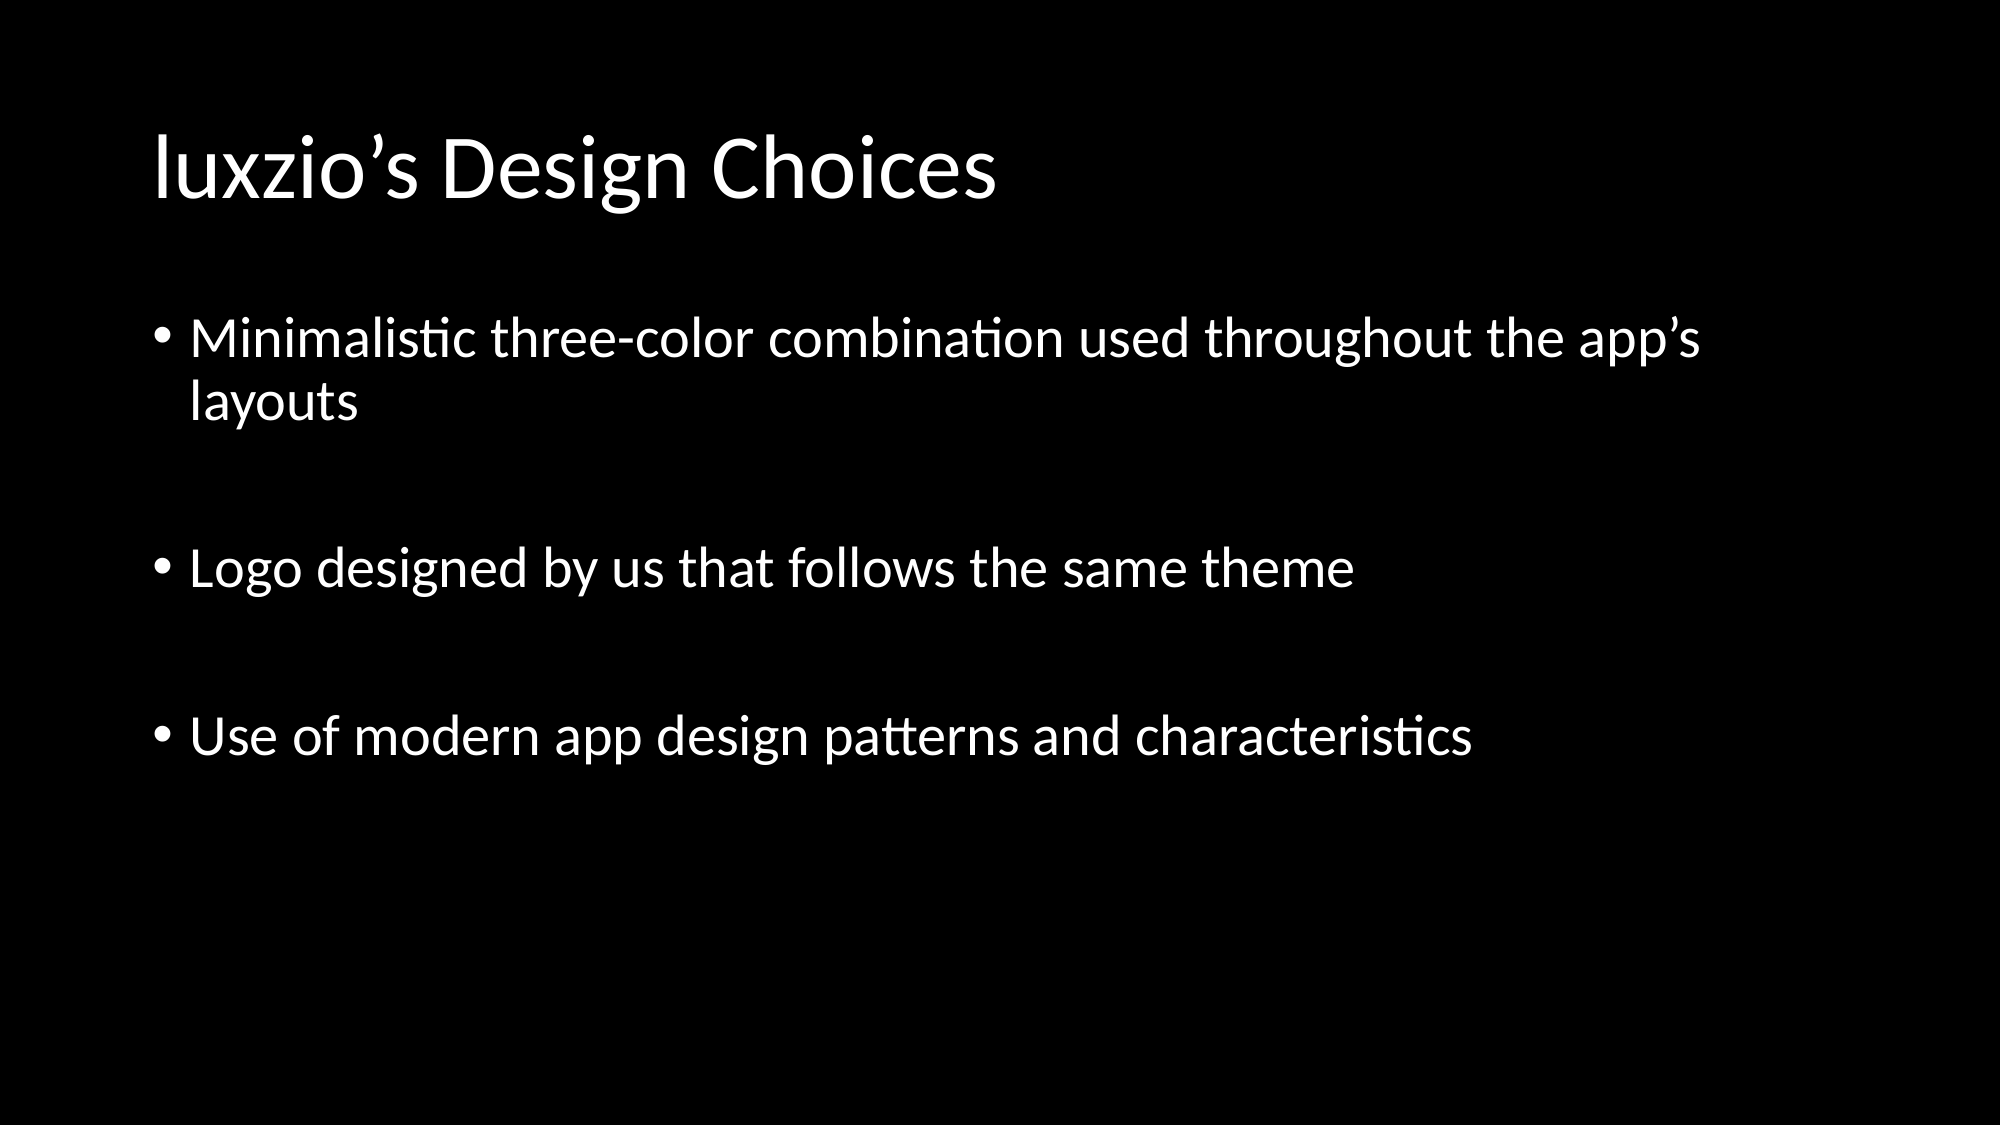

# luxzio’s Design Choices
Minimalistic three-color combination used throughout the app’s layouts

Logo designed by us that follows the same theme

Use of modern app design patterns and characteristics